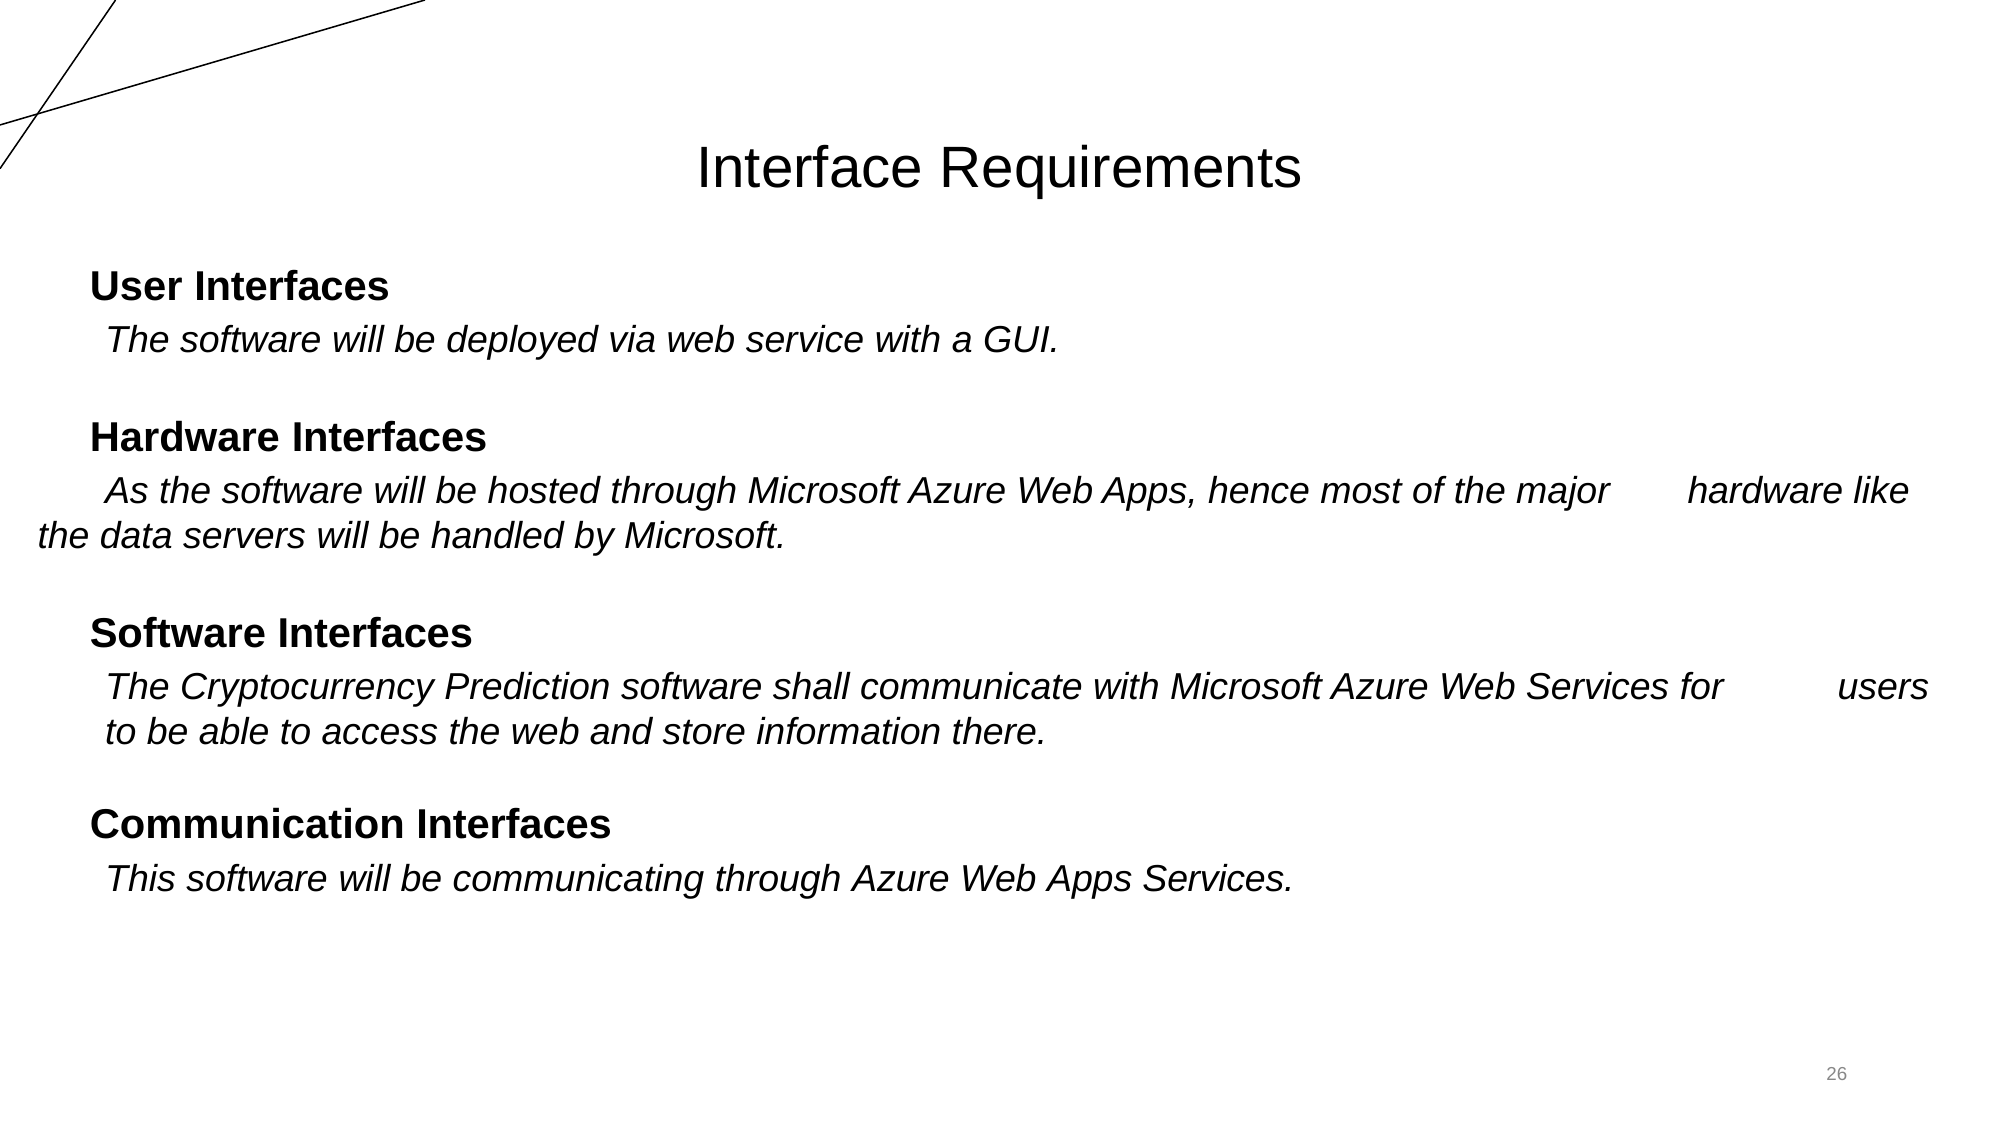

# Interface Requirements
User Interfaces
	The software will be deployed via web service with a GUI.

Hardware Interfaces
	As the software will be hosted through Microsoft Azure Web Apps, hence most of the major 	hardware like the data servers will be handled by Microsoft.

Software Interfaces
	The Cryptocurrency Prediction software shall communicate with Microsoft Azure Web Services for 	users 	to be able to access the web and store information there.

Communication Interfaces
	This software will be communicating through Azure Web Apps Services.

26